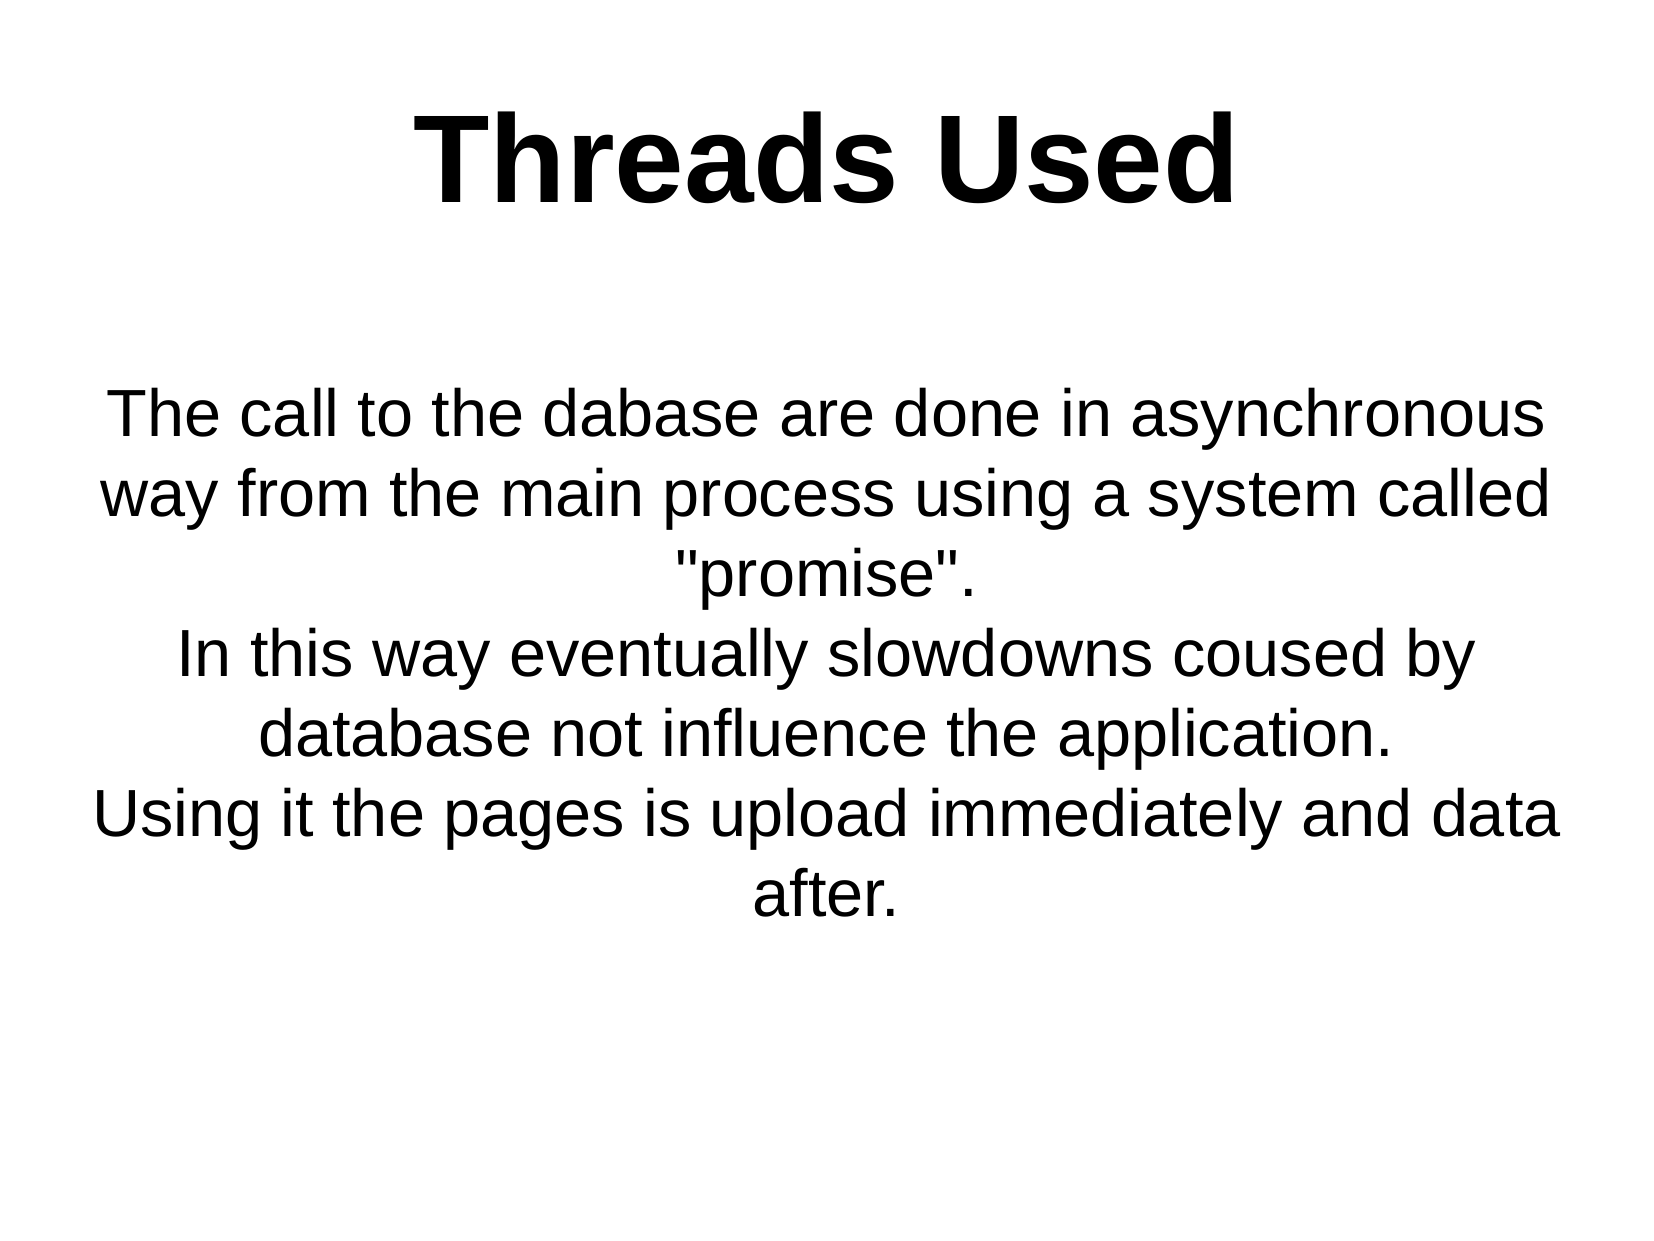

Threads Used
The call to the dabase are done in asynchronous way from the main process using a system called "promise".
In this way eventually slowdowns coused by database not influence the application.
Using it the pages is upload immediately and data after.